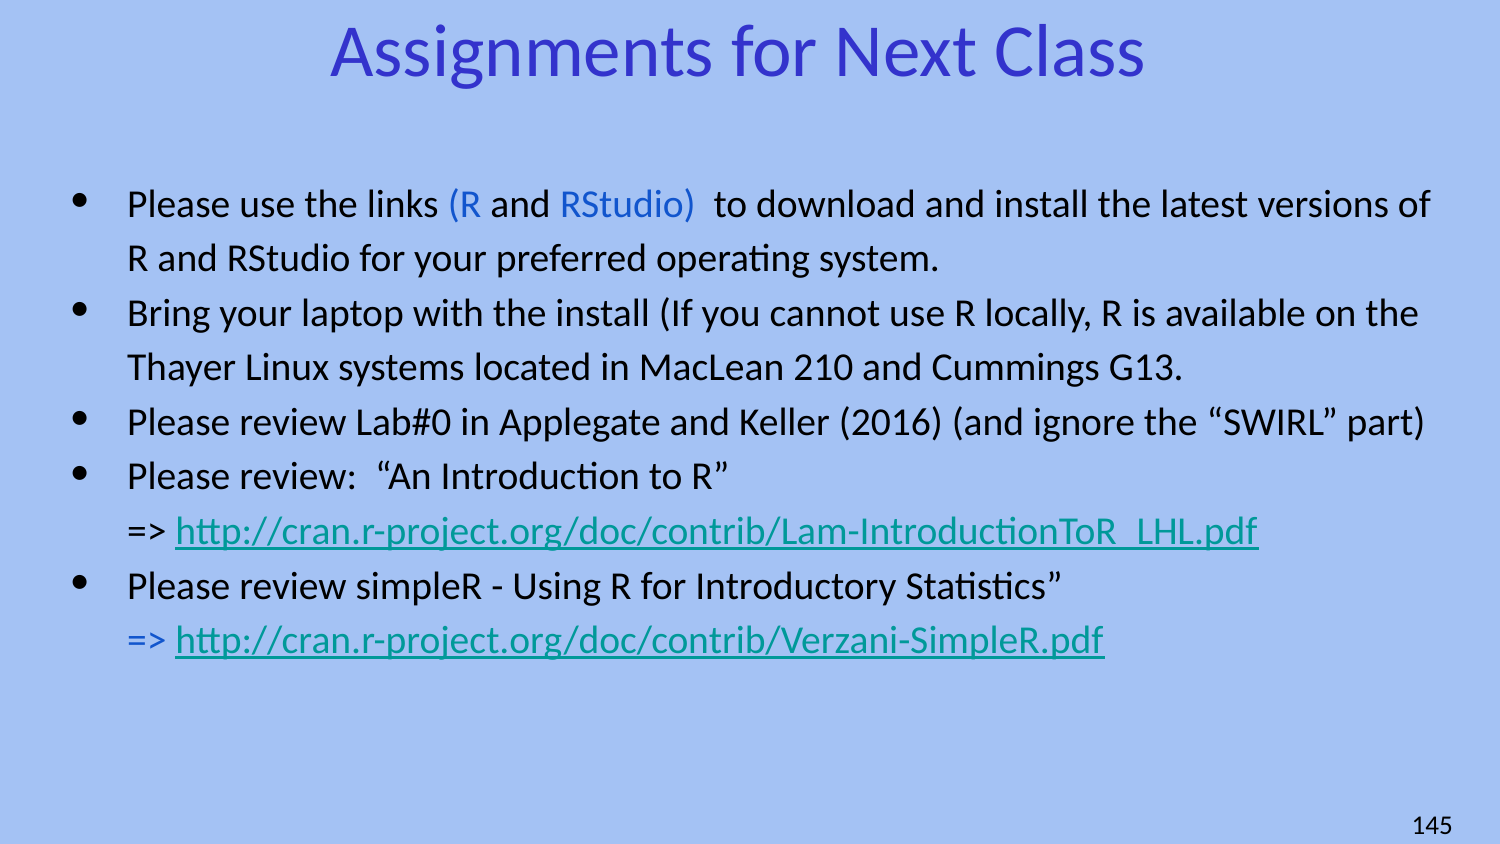

# Assignments for Next Class

Please use the links (R and RStudio)  to download and install the latest versions of R and RStudio for your preferred operating system.
Bring your laptop with the install (If you cannot use R locally, R is available on the Thayer Linux systems located in MacLean 210 and Cummings G13.
Please review Lab#0 in Applegate and Keller (2016) (and ignore the “SWIRL” part)
Please review:  “An Introduction to R”
=> http://cran.r-project.org/doc/contrib/Lam-IntroductionToR_LHL.pdf
Please review simpleR - Using R for Introductory Statistics”
=> http://cran.r-project.org/doc/contrib/Verzani-SimpleR.pdf

145